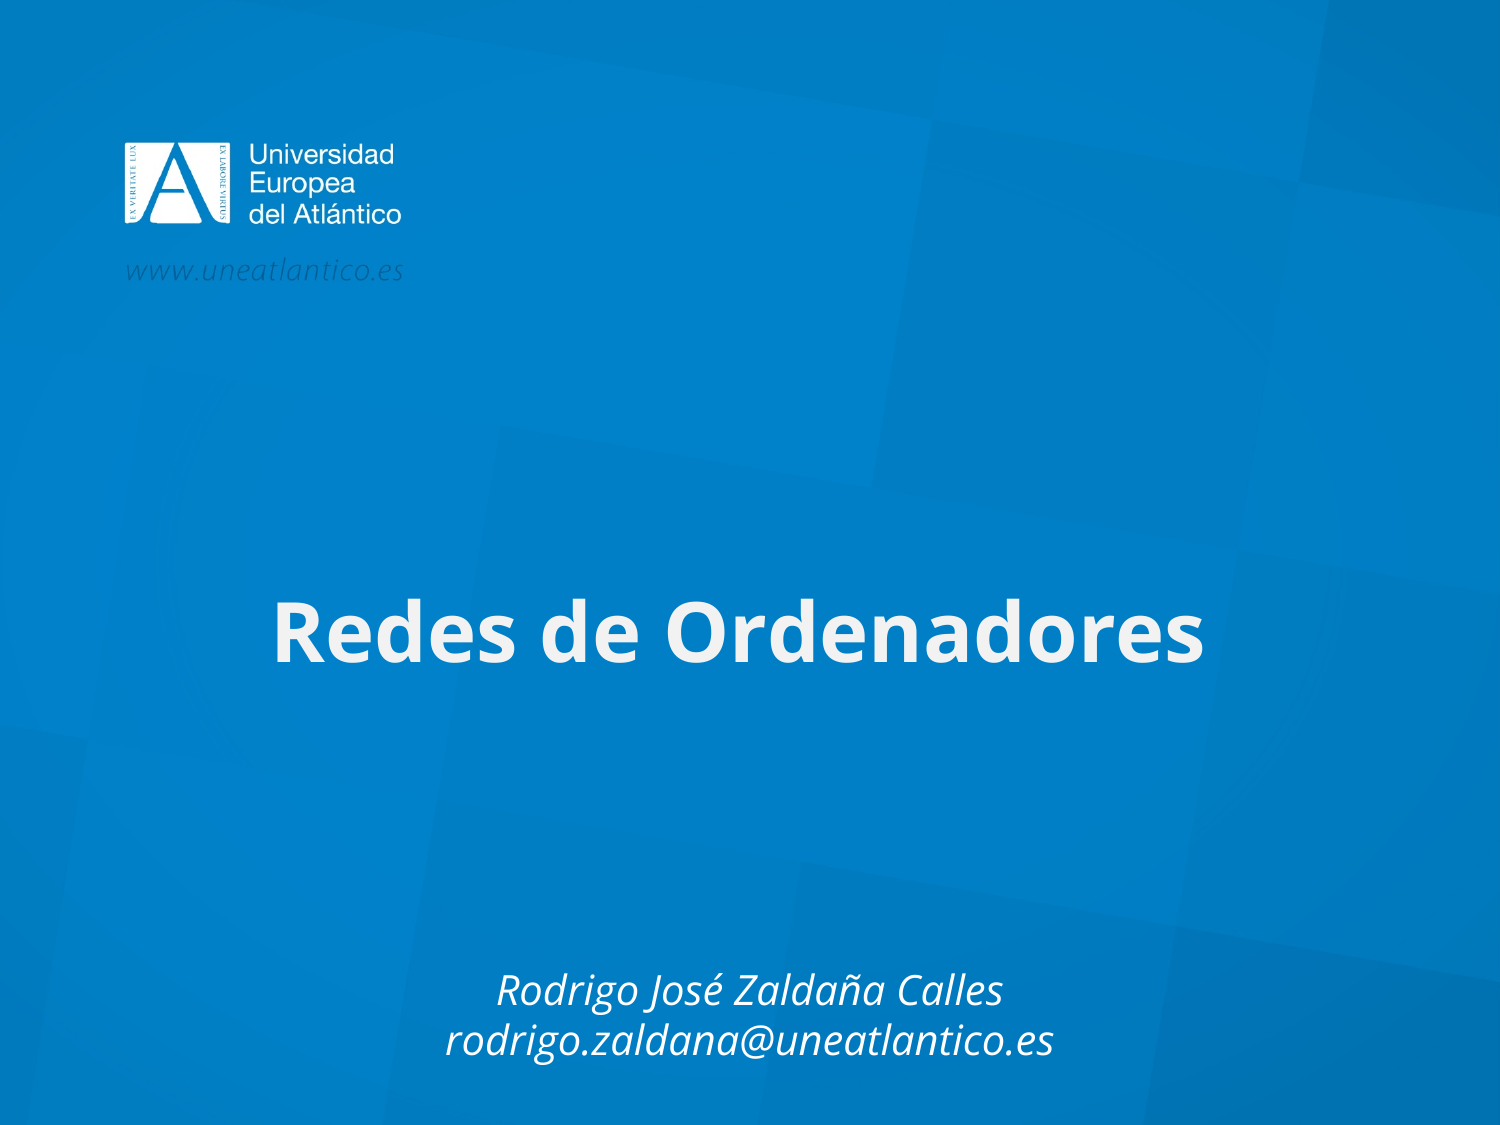

# Redes de Ordenadores
Rodrigo José Zaldaña Calles
rodrigo.zaldana@uneatlantico.es